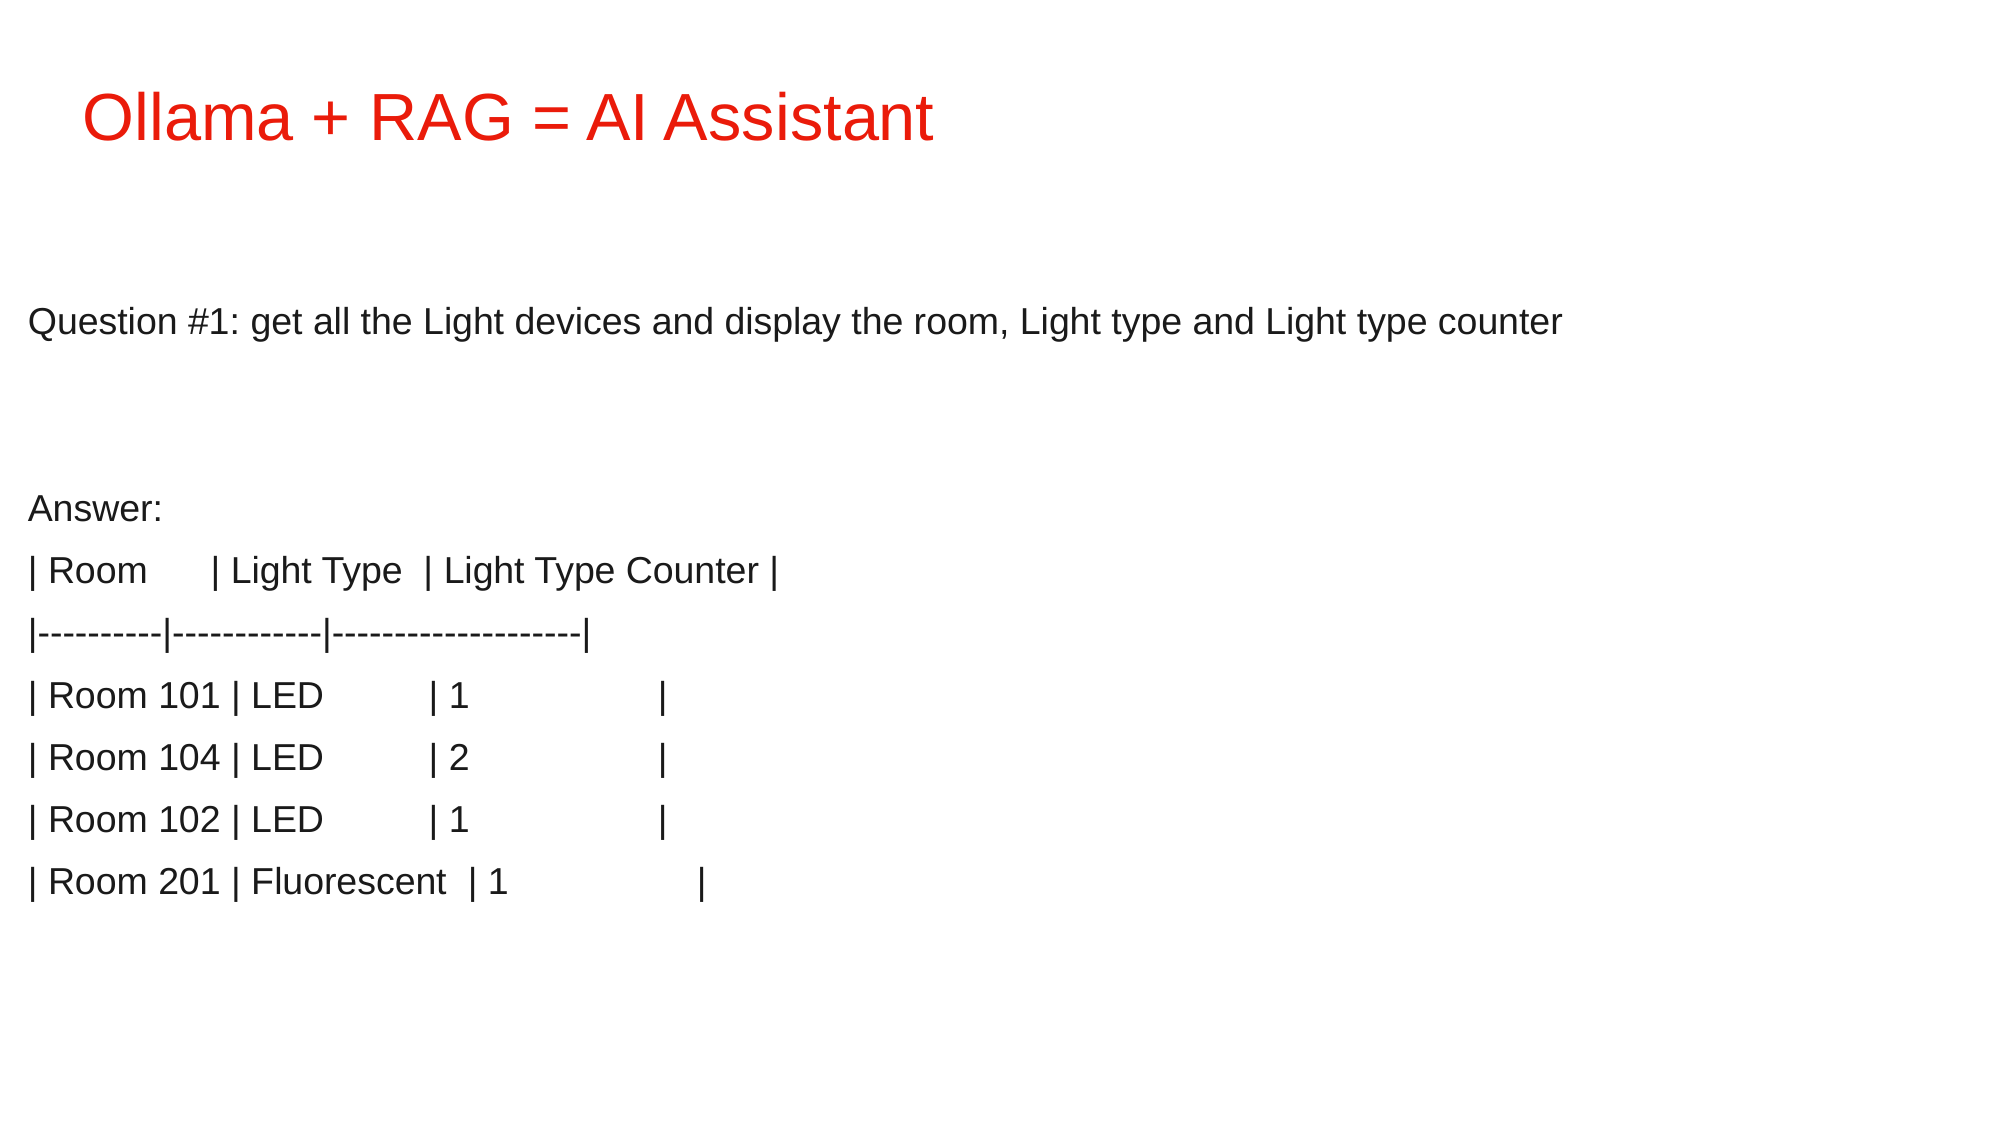

# Ollama + RAG = AI Assistant
Question #1: get all the Light devices and display the room, Light type and Light type counter

Answer:
| Room      | Light Type  | Light Type Counter |
|----------|------------|--------------------|
| Room 101 | LED          | 1                  |
| Room 104 | LED          | 2                  |
| Room 102 | LED          | 1                  |
| Room 201 | Fluorescent  | 1                  |